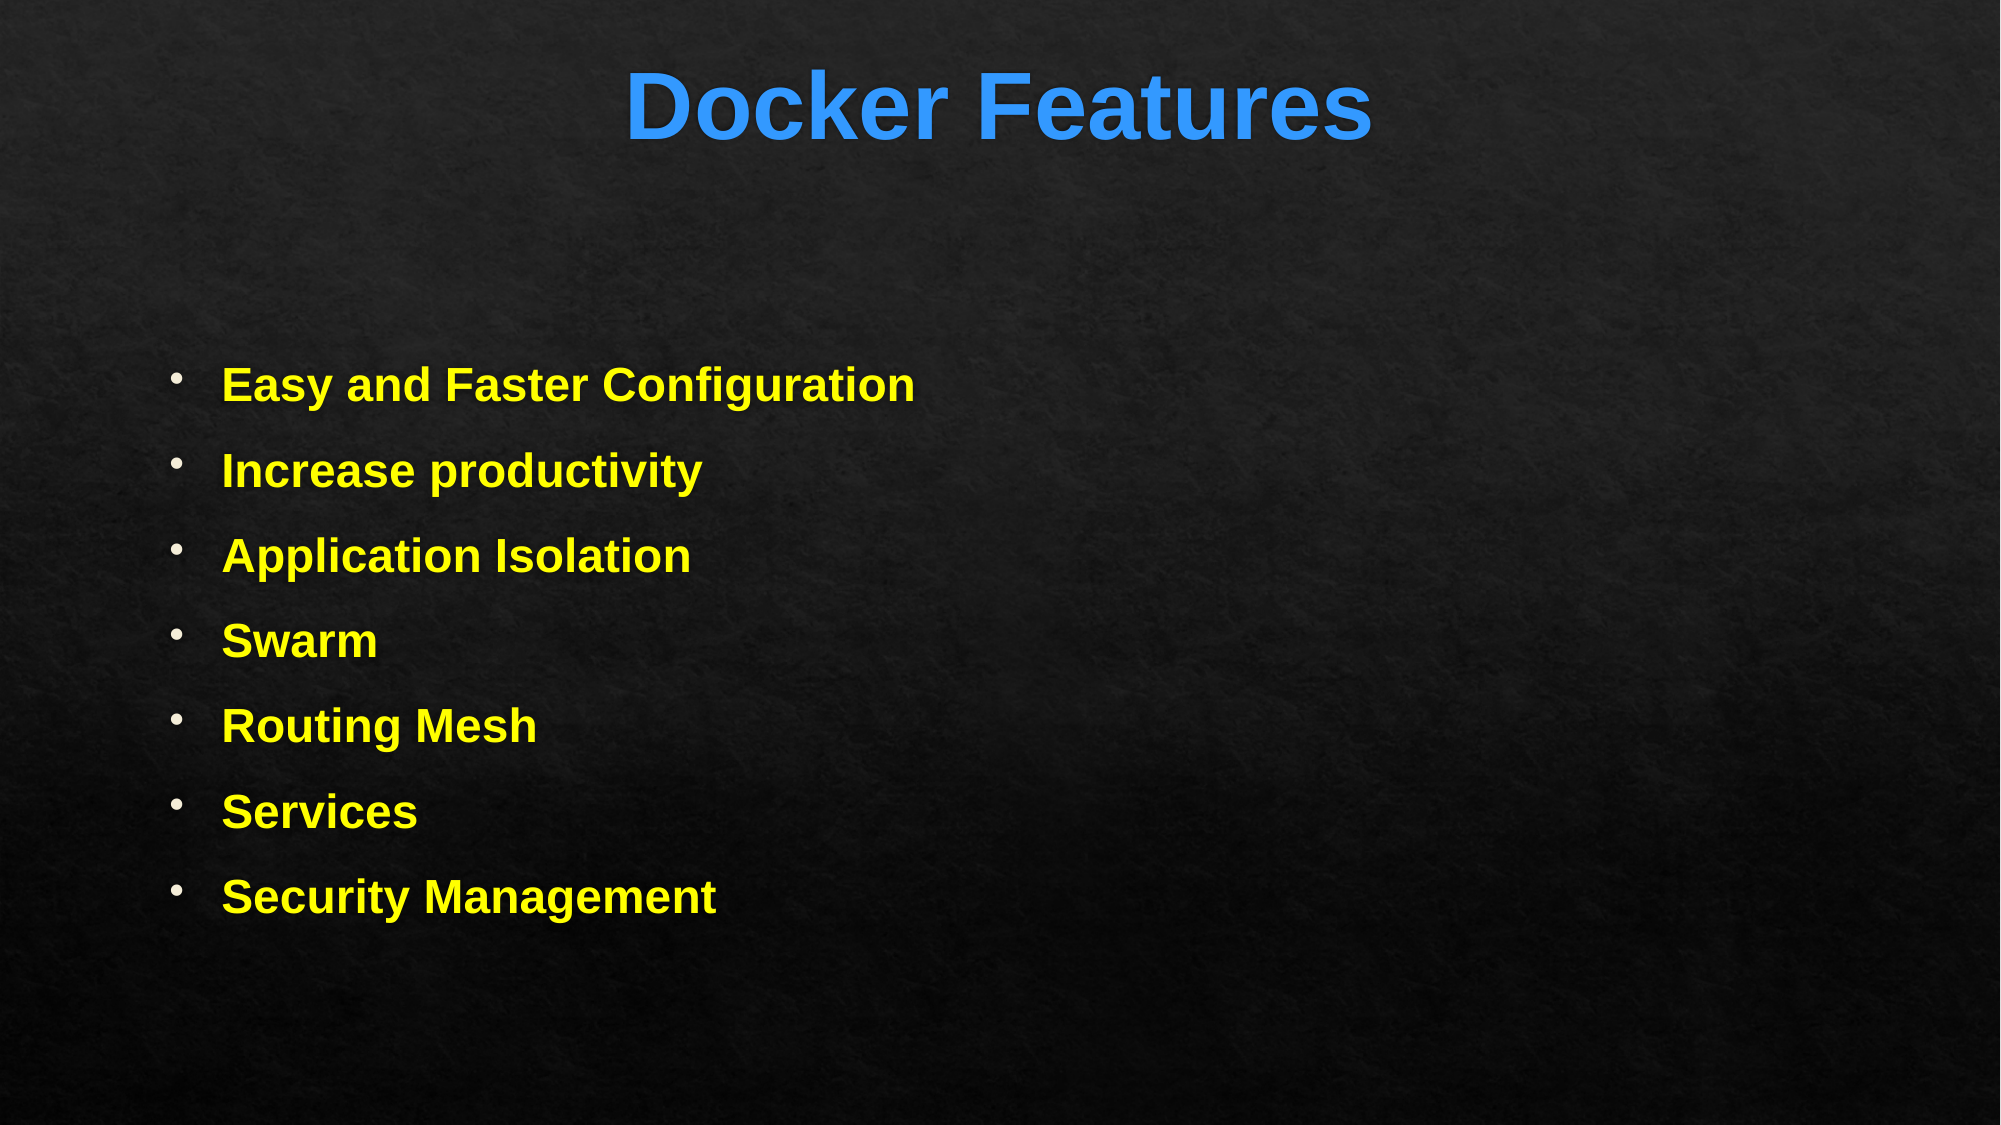

# Docker Features
Easy and Faster Configuration
Increase productivity
Application Isolation
Swarm
Routing Mesh
Services
Security Management